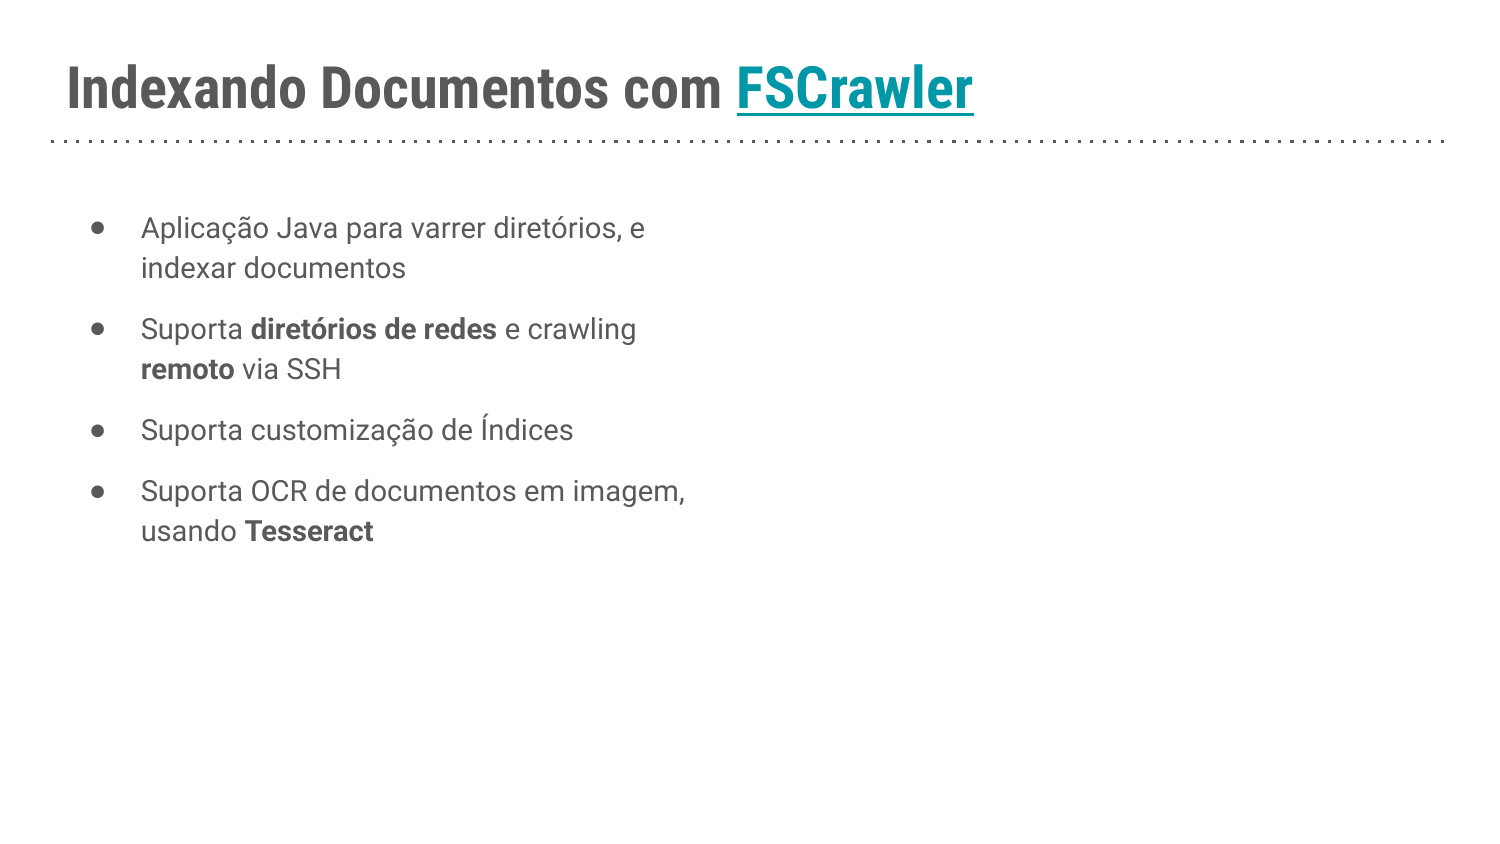

# Indexando Documentos com FSCrawler
Aplicação Java para varrer diretórios, e indexar documentos
Suporta diretórios de redes e crawling remoto via SSH
Suporta customização de Índices
Suporta OCR de documentos em imagem, usando Tesseract